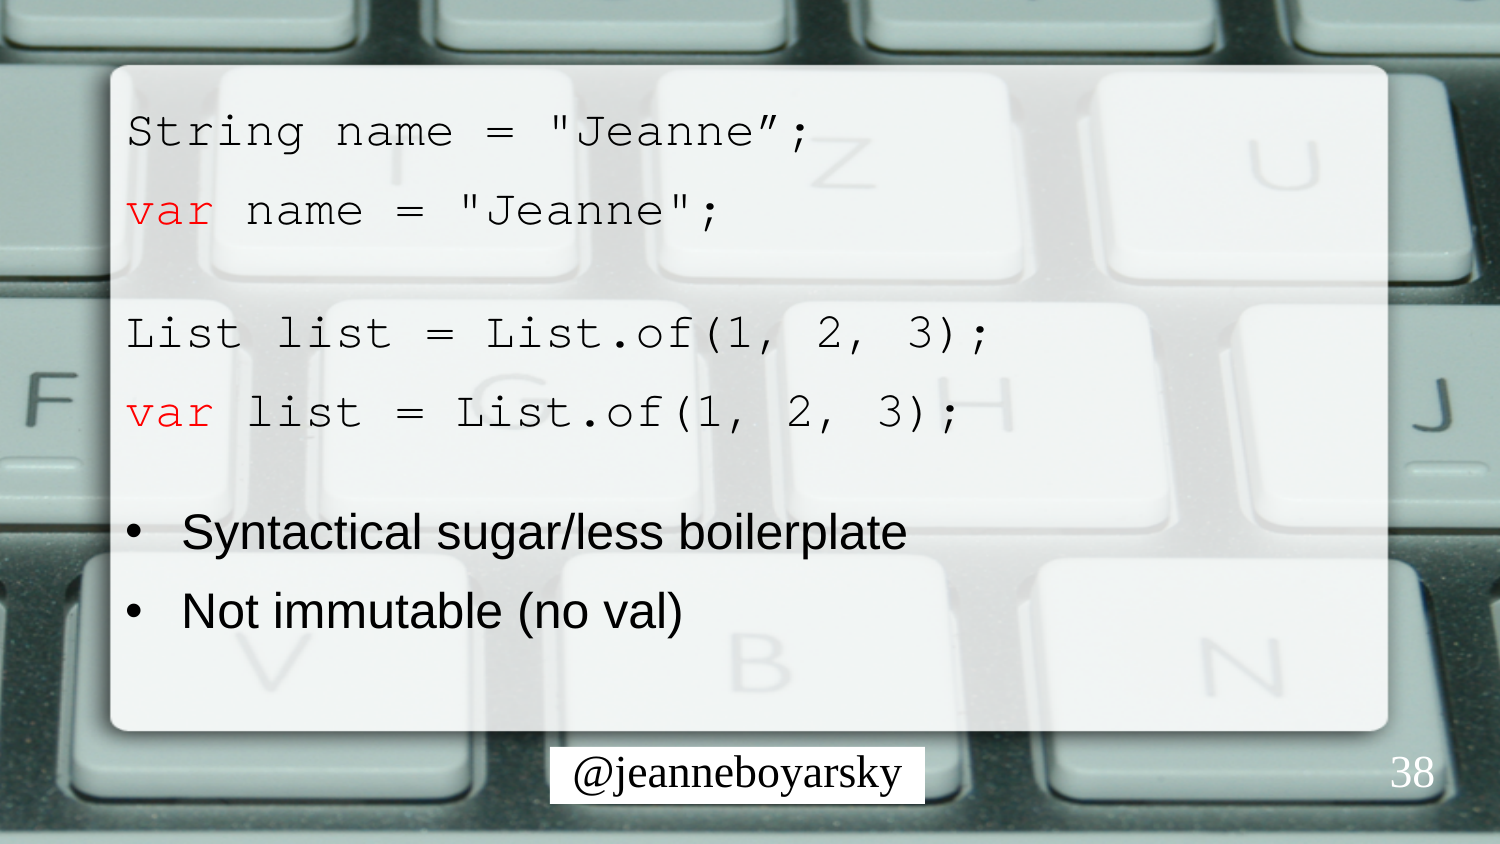

String name = "Jeanne”;
var name = "Jeanne";

List list = List.of(1, 2, 3);
var list = List.of(1, 2, 3);

Syntactical sugar/less boilerplate
Not immutable (no val)
38